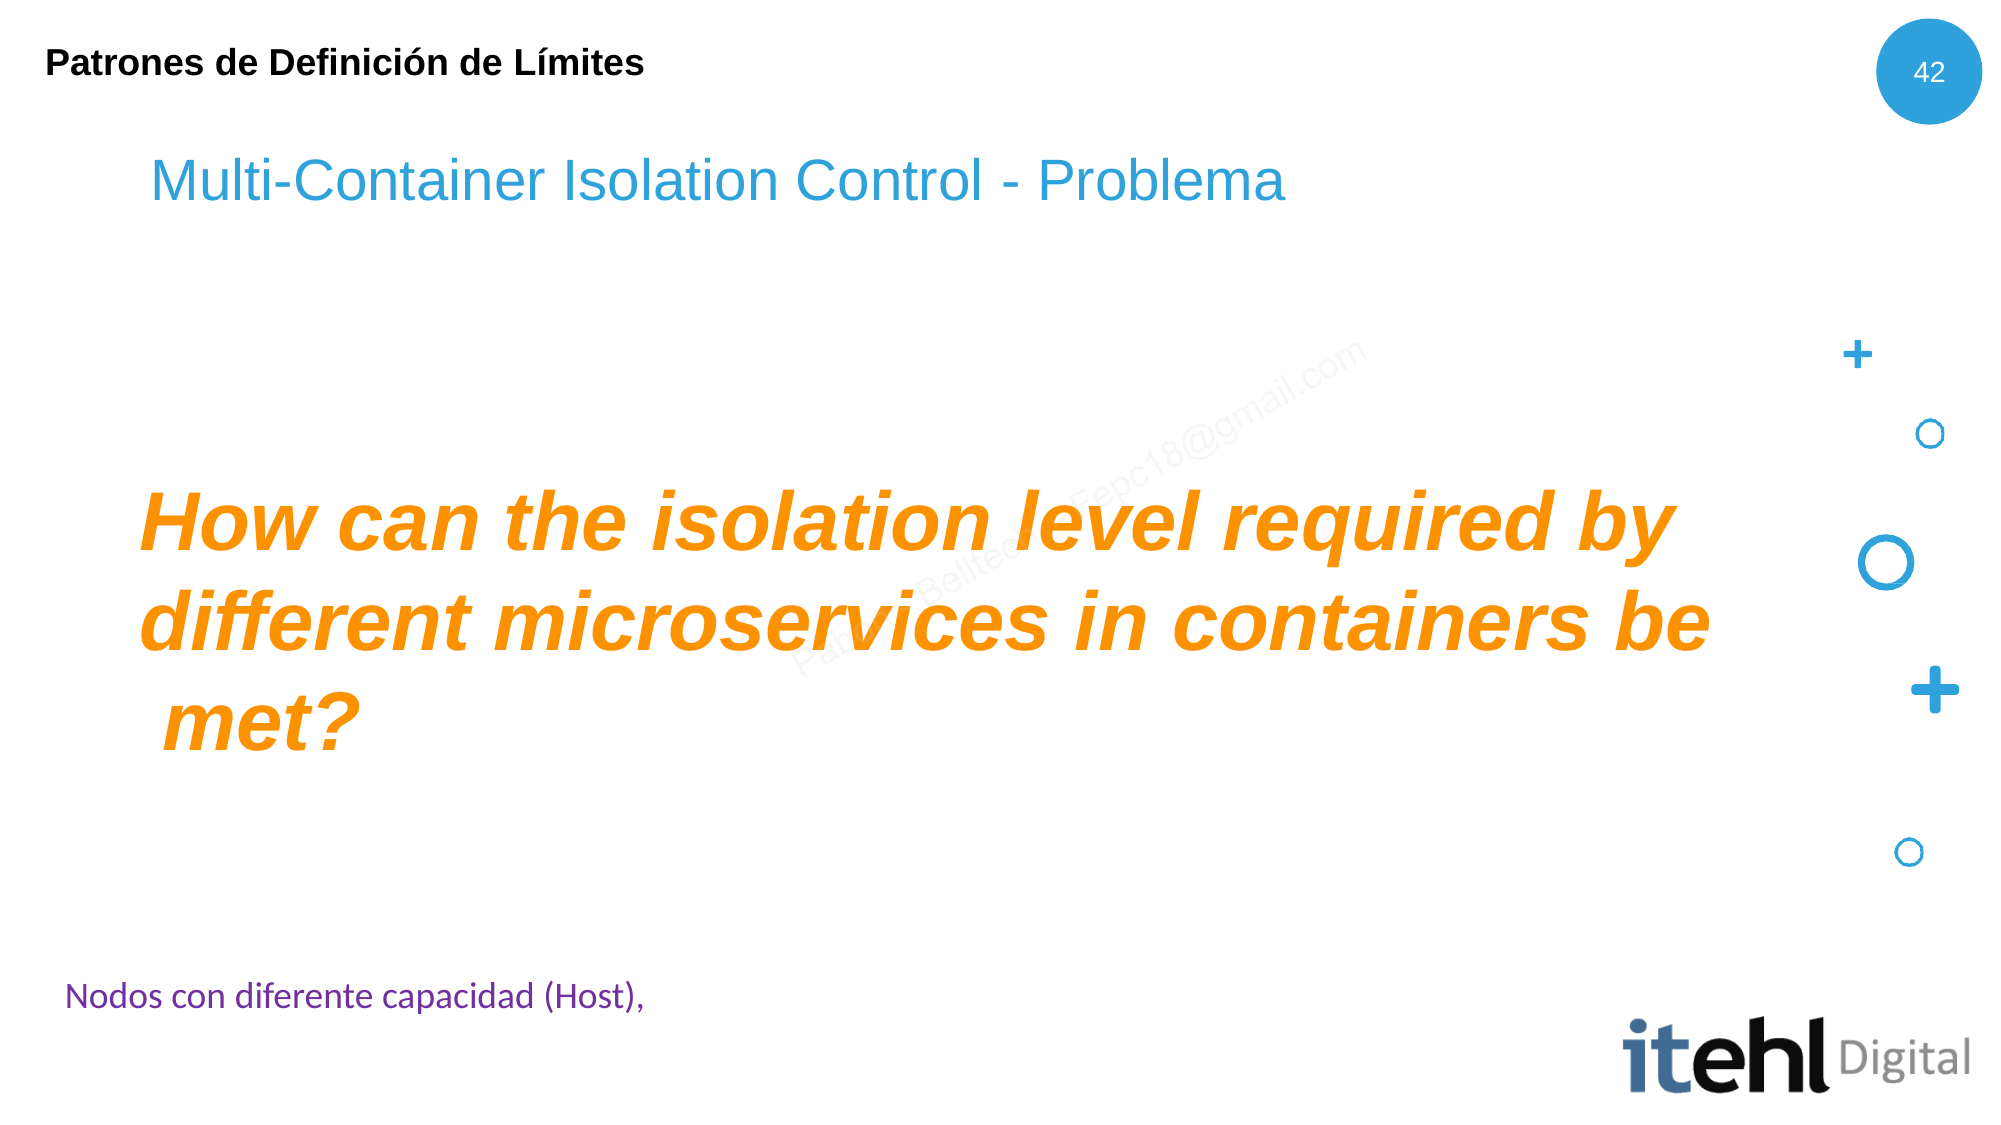

Patrones de Definición de Límites
42
Multi-Container Isolation Control - Problema

How can the isolation level required by  different microservices in containers be  met?

Nodos con diferente capacidad (Host),